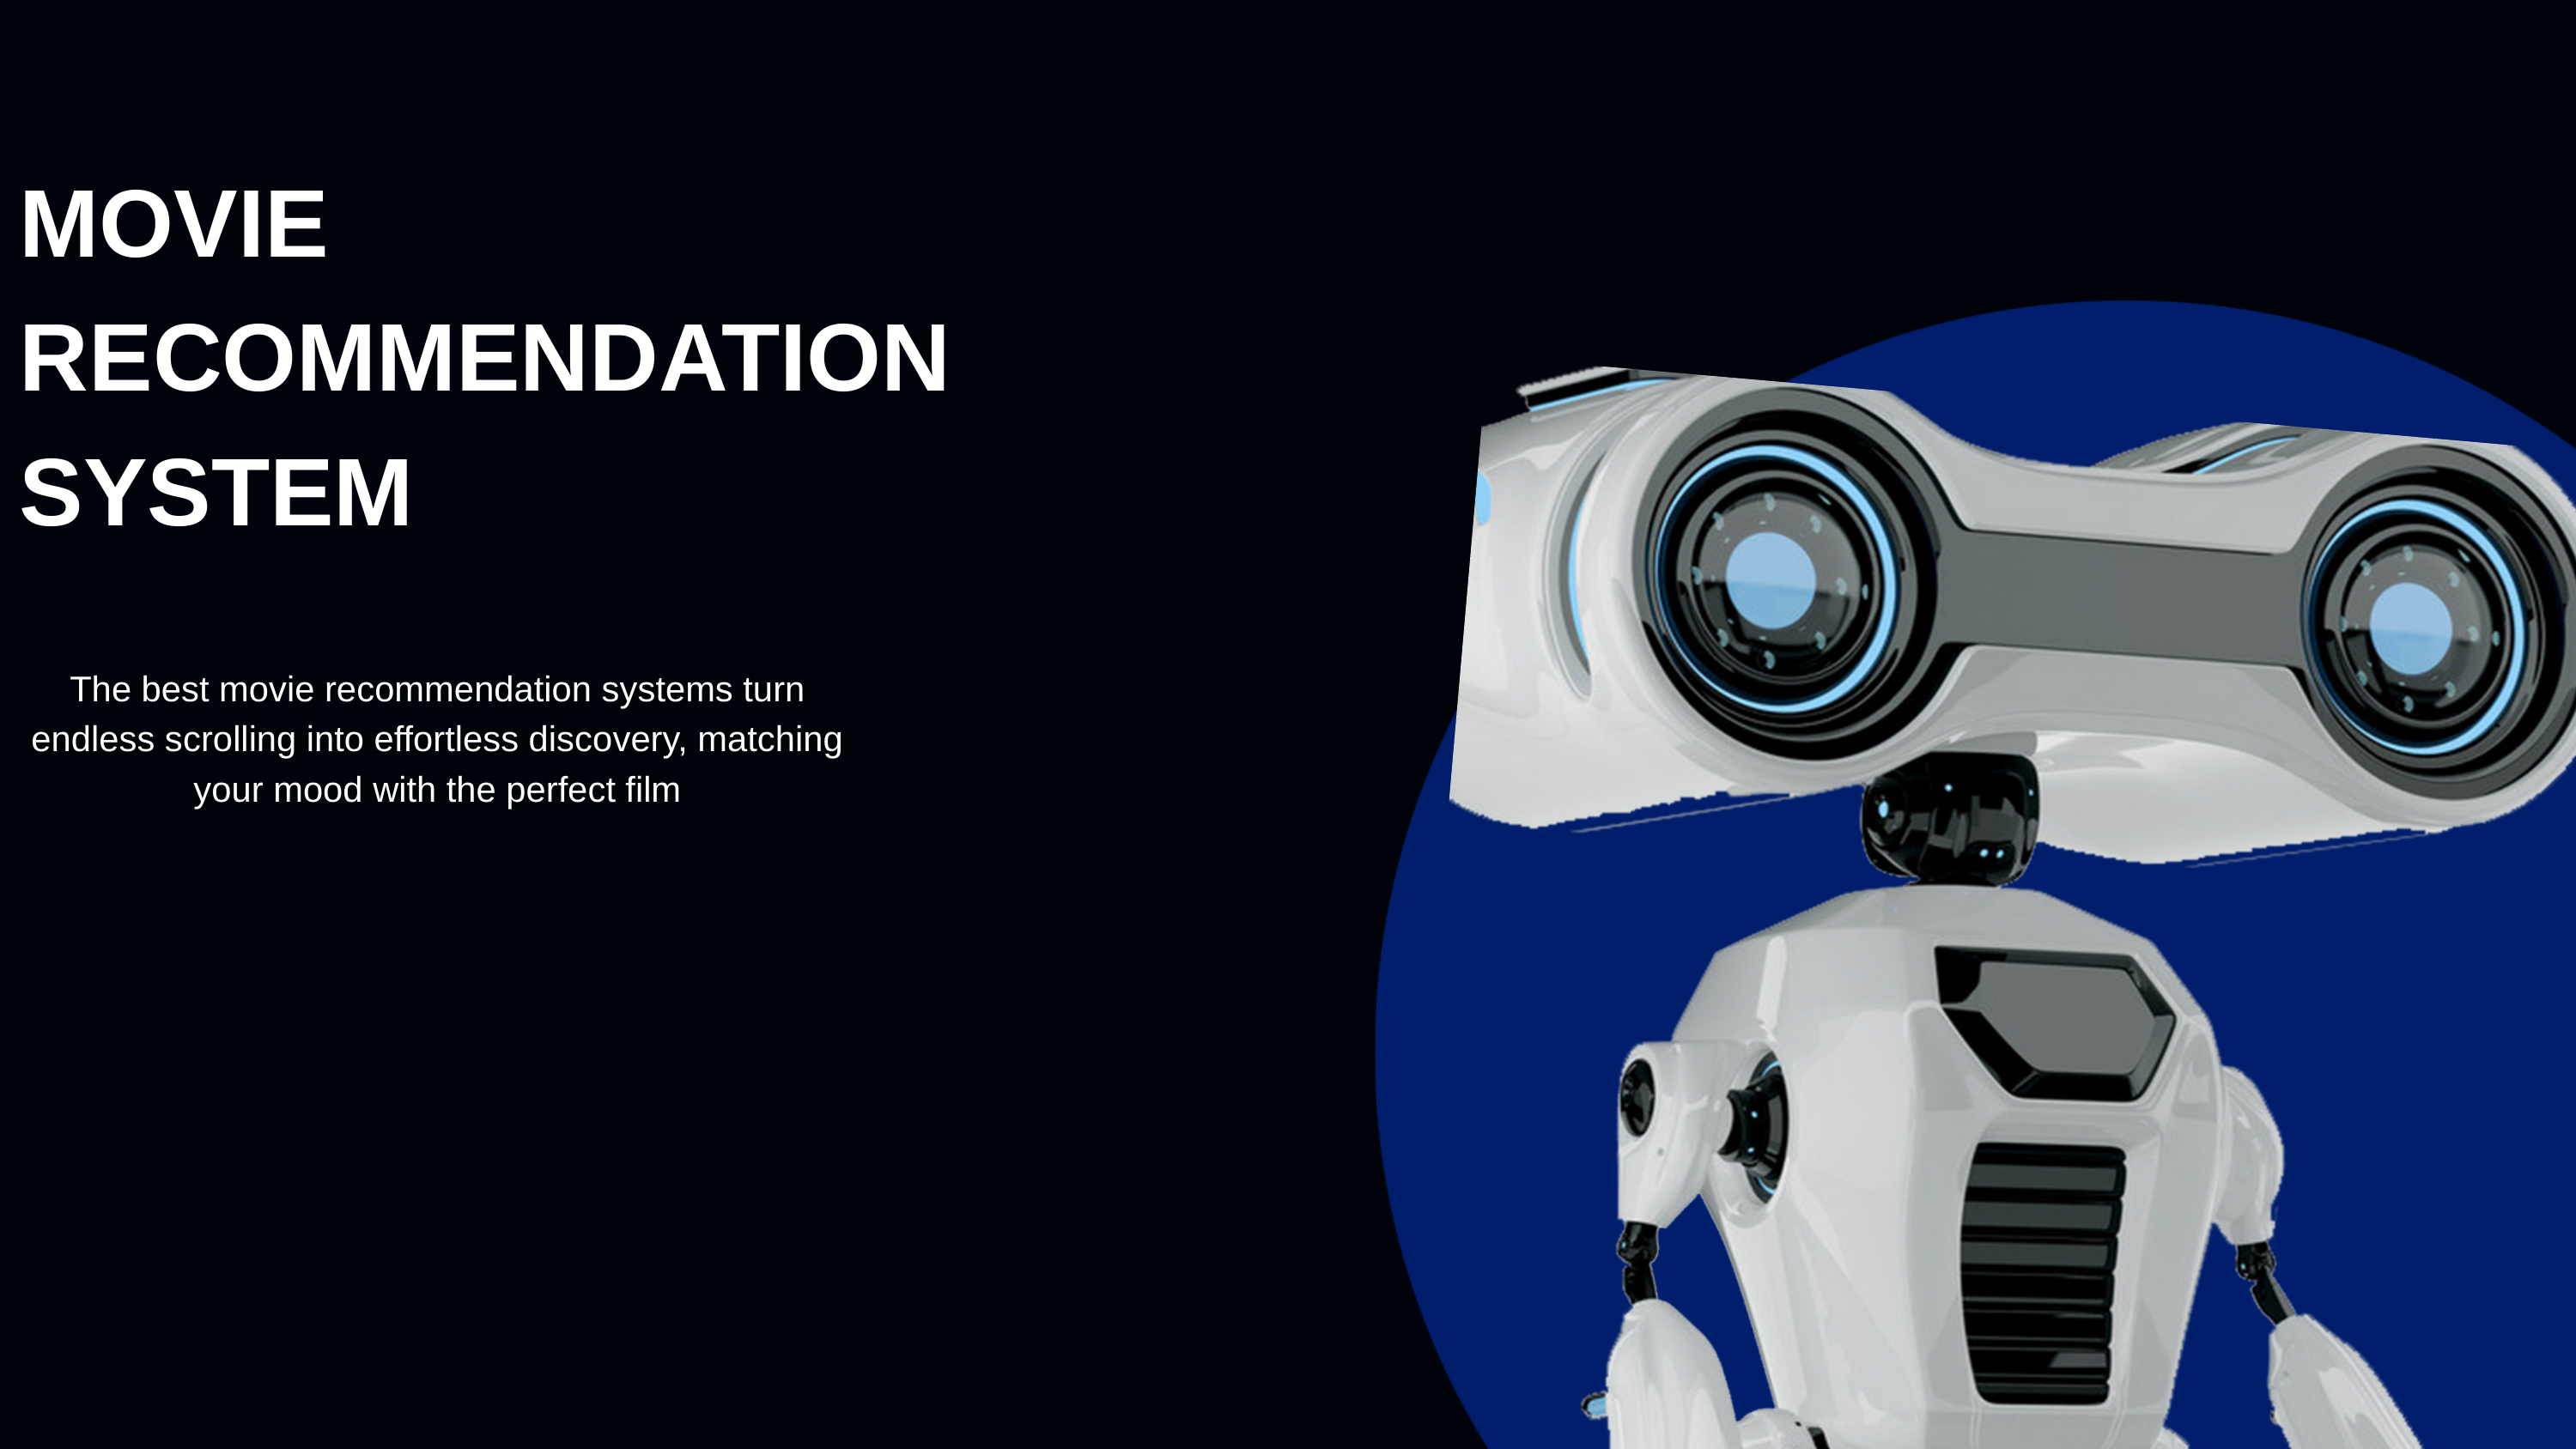

MOVIE RECOMMENDATION SYSTEM

The best movie recommendation systems turn endless scrolling into effortless discovery, matching your mood with the perfect film